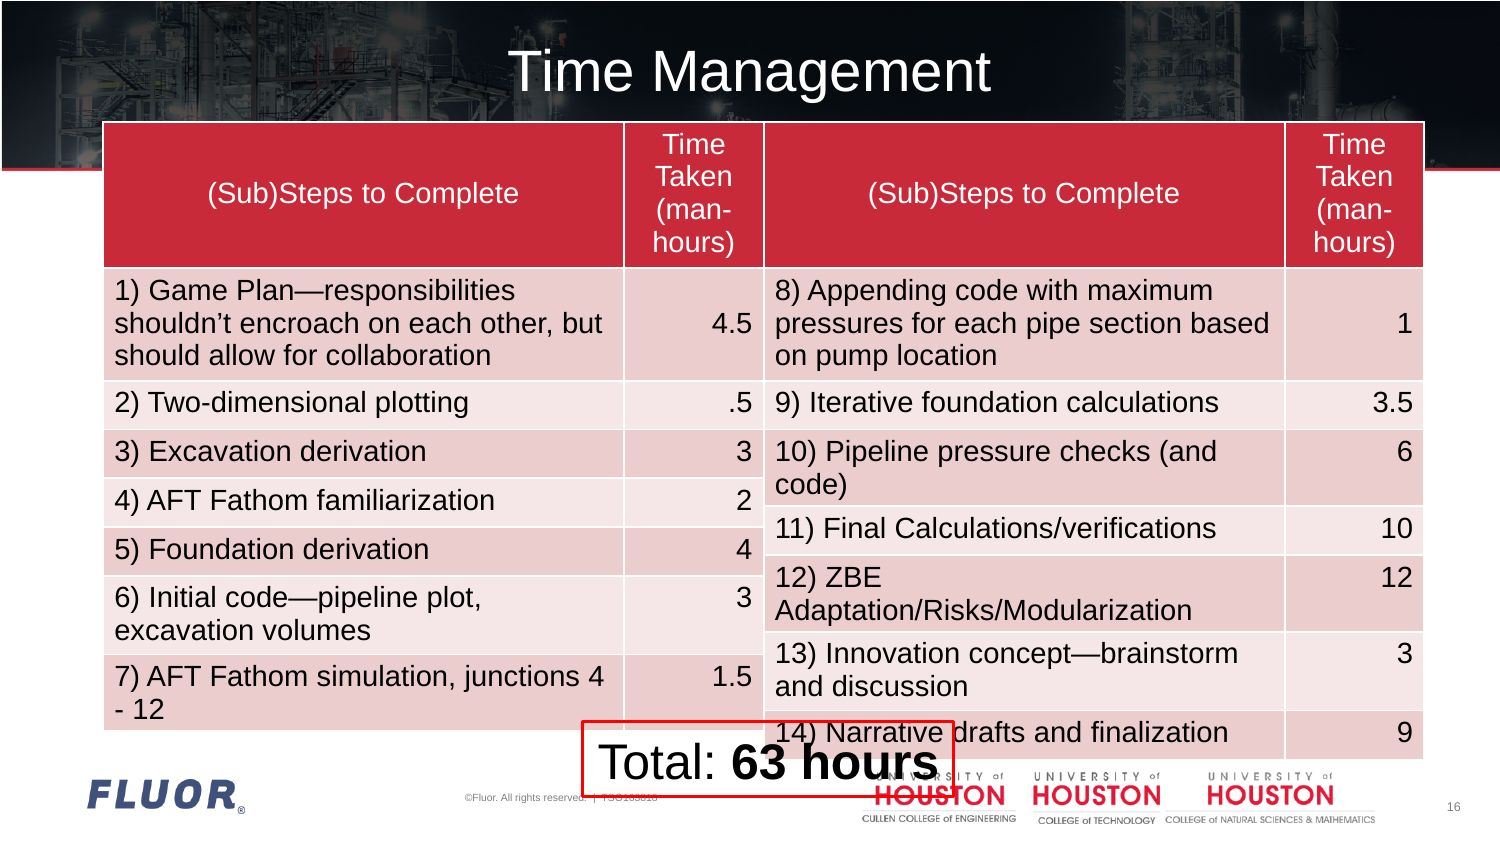

# Time Management
| (Sub)Steps to Complete | Time Taken (man-hours) |
| --- | --- |
| 1) Game Plan—responsibilities shouldn’t encroach on each other, but should allow for collaboration | 4.5 |
| 2) Two-dimensional plotting | .5 |
| 3) Excavation derivation | 3 |
| 4) AFT Fathom familiarization | 2 |
| 5) Foundation derivation | 4 |
| 6) Initial code—pipeline plot, excavation volumes | 3 |
| 7) AFT Fathom simulation, junctions 4 - 12 | 1.5 |
| (Sub)Steps to Complete | Time Taken (man-hours) |
| --- | --- |
| 8) Appending code with maximum pressures for each pipe section based on pump location | 1 |
| 9) Iterative foundation calculations | 3.5 |
| 10) Pipeline pressure checks (and code) | 6 |
| 11) Final Calculations/verifications | 10 |
| 12) ZBE Adaptation/Risks/Modularization | 12 |
| 13) Innovation concept—brainstorm and discussion | 3 |
| 14) Narrative drafts and finalization | 9 |
Total: 63 hours